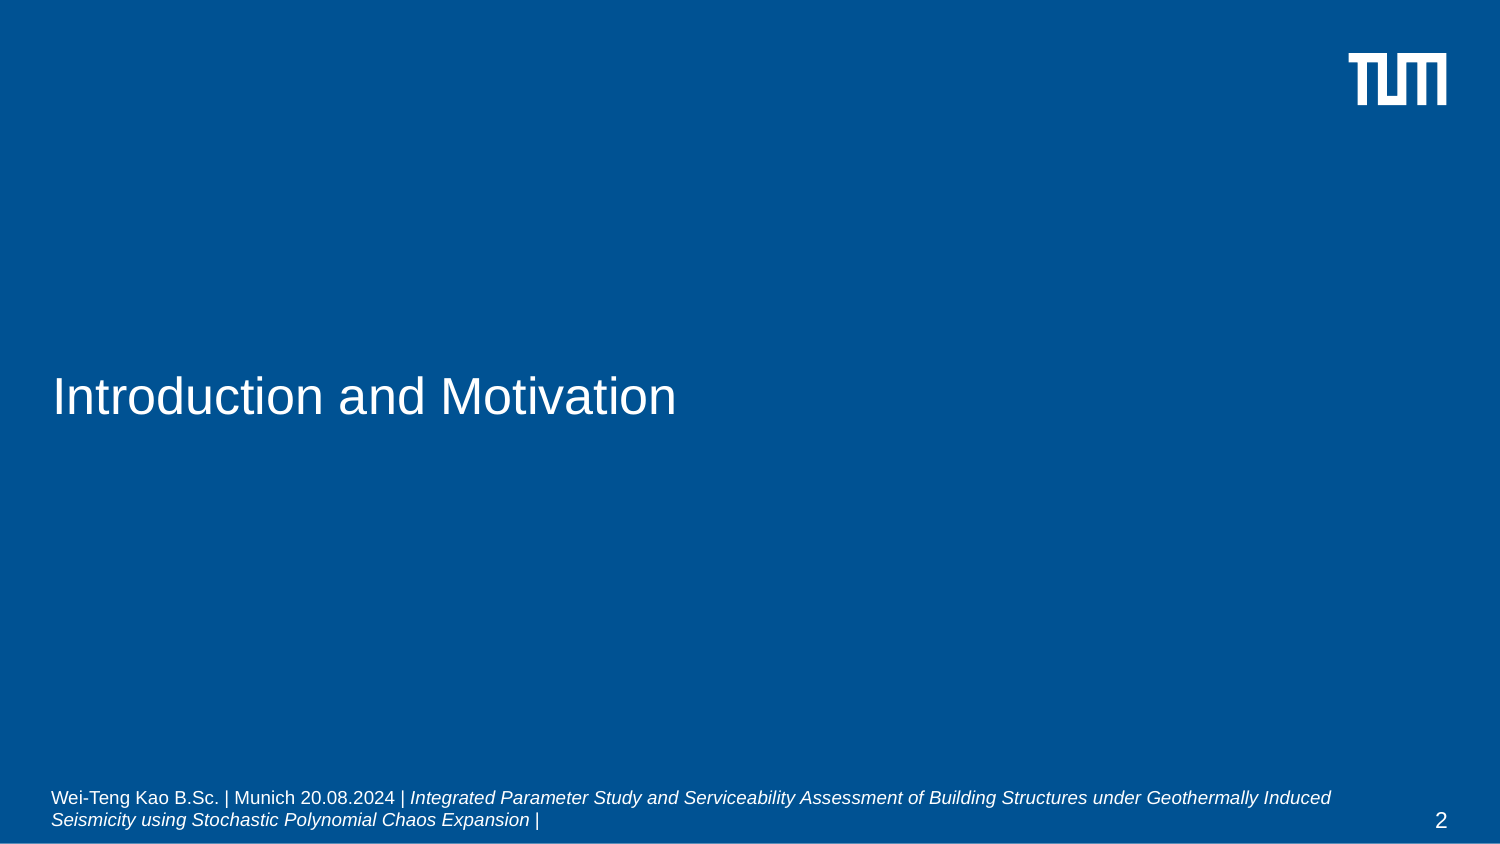

# Introduction and Motivation
Wei-Teng Kao B.Sc. | Munich 20.08.2024 | Integrated Parameter Study and Serviceability Assessment of Building Structures under Geothermally Induced Seismicity using Stochastic Polynomial Chaos Expansion |
2